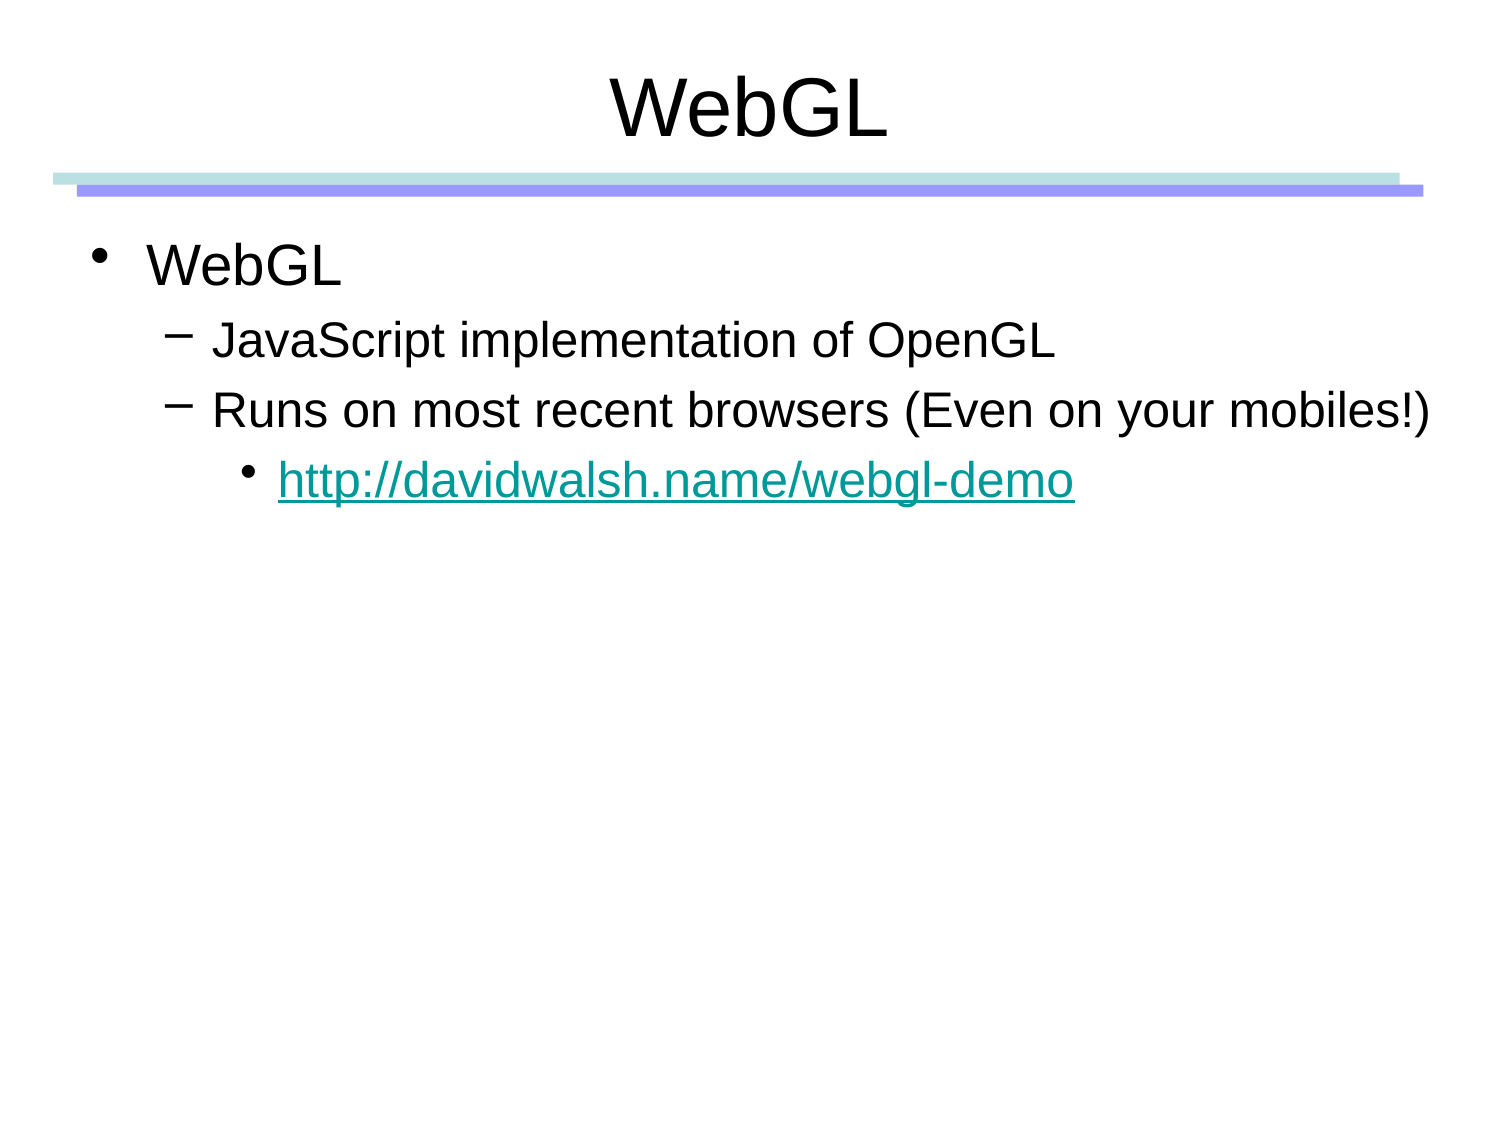

# WebGL
WebGL
JavaScript implementation of OpenGL
Runs on most recent browsers (Even on your mobiles!)
http://davidwalsh.name/webgl-demo